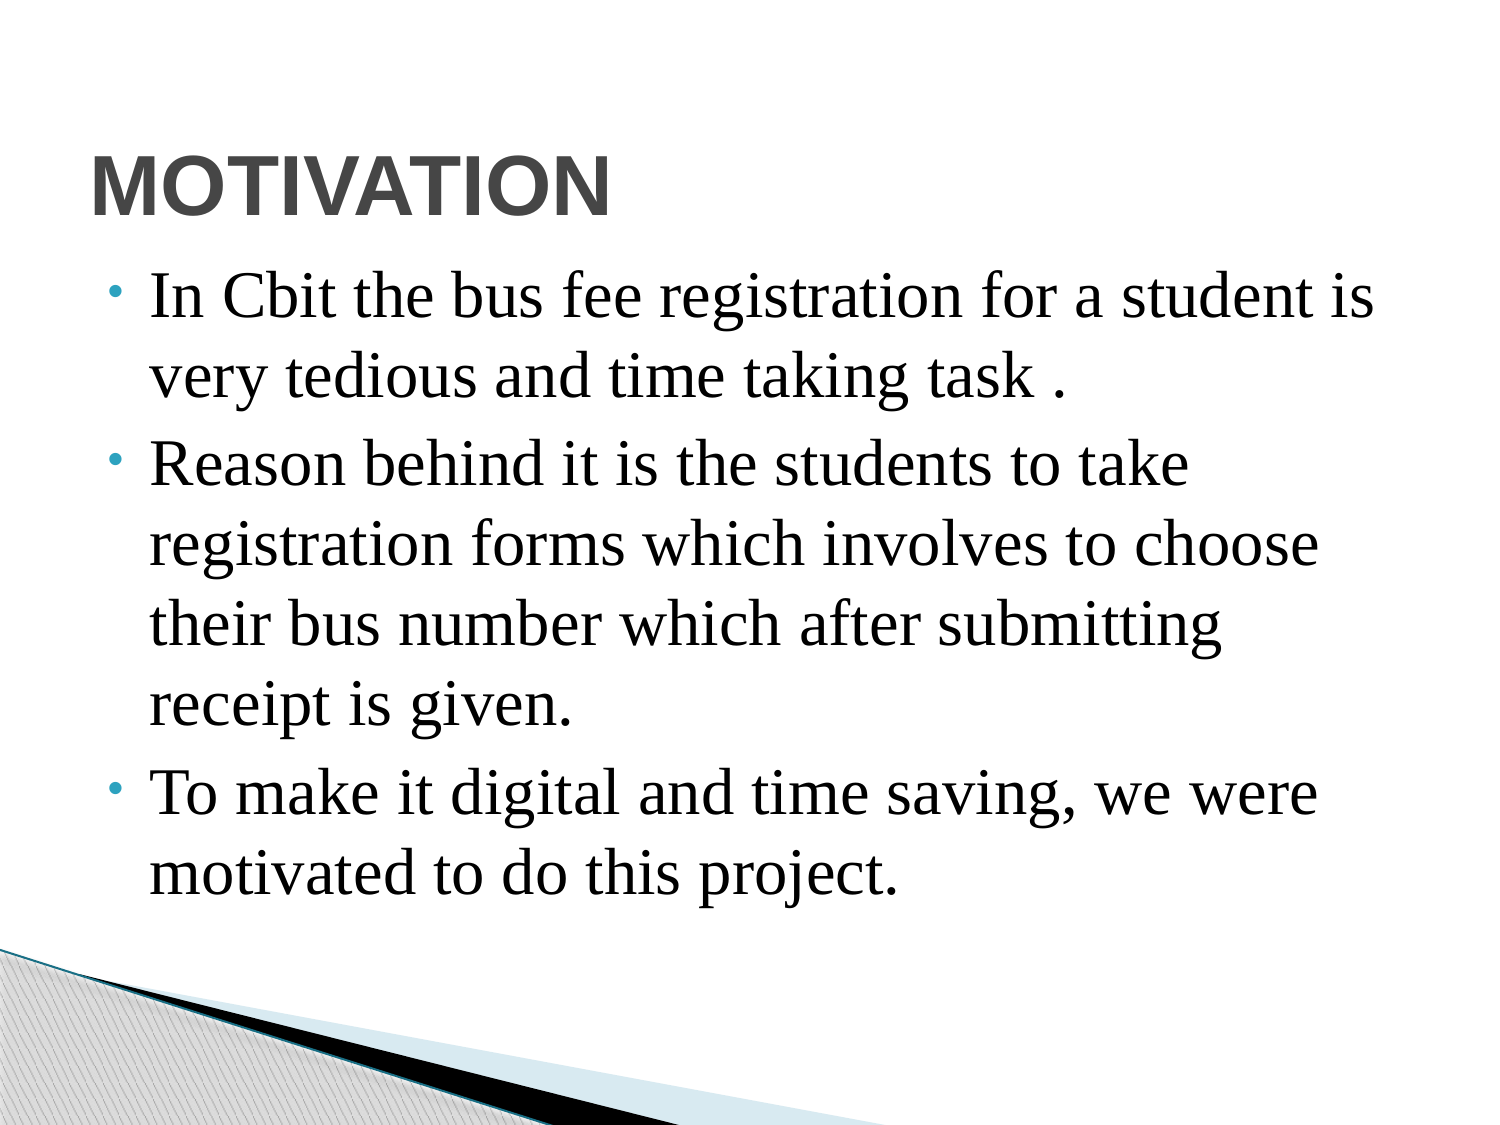

# MOTIVATION
In Cbit the bus fee registration for a student is very tedious and time taking task .
Reason behind it is the students to take registration forms which involves to choose their bus number which after submitting receipt is given.
To make it digital and time saving, we were motivated to do this project.